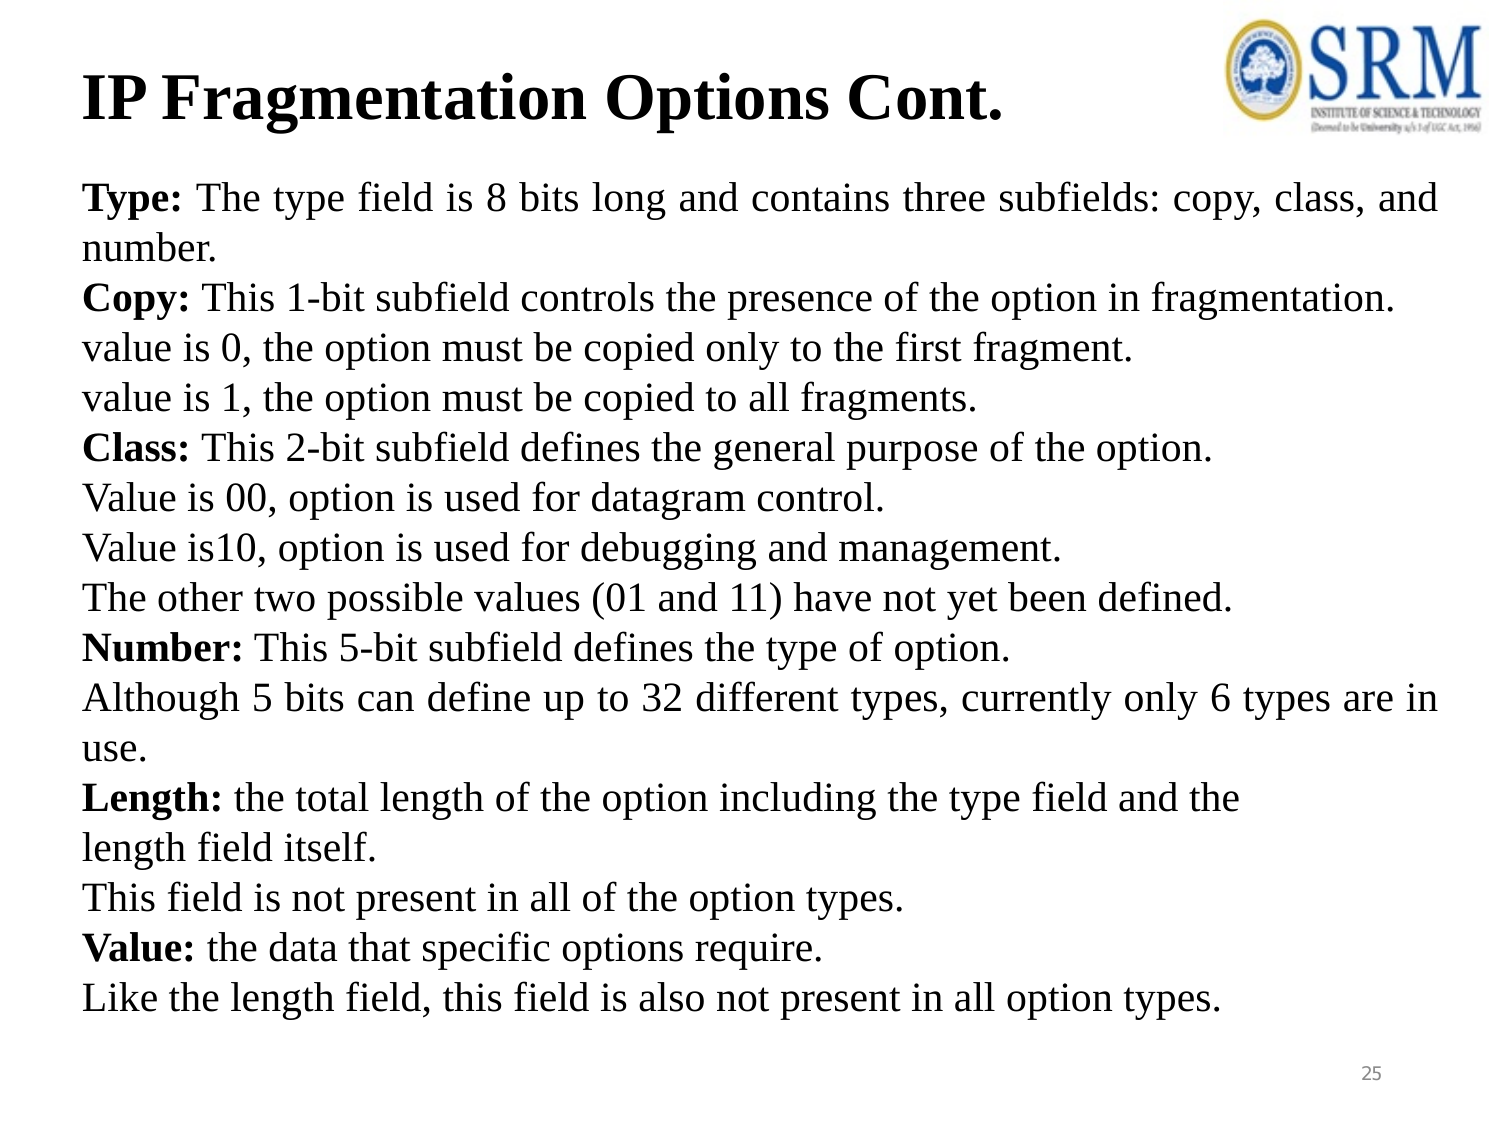

IP Fragmentation Options Cont.
Type: The type field is 8 bits long and contains three subfields: copy, class, and number.
Copy: This 1-bit subfield controls the presence of the option in fragmentation.
value is 0, the option must be copied only to the first fragment.
value is 1, the option must be copied to all fragments.
Class: This 2-bit subfield defines the general purpose of the option.
Value is 00, option is used for datagram control.
Value is10, option is used for debugging and management.
The other two possible values (01 and 11) have not yet been defined.
Number: This 5-bit subfield defines the type of option.
Although 5 bits can define up to 32 different types, currently only 6 types are in use.
Length: the total length of the option including the type field and the
length field itself.
This field is not present in all of the option types.
Value: the data that specific options require.
Like the length field, this field is also not present in all option types.
25